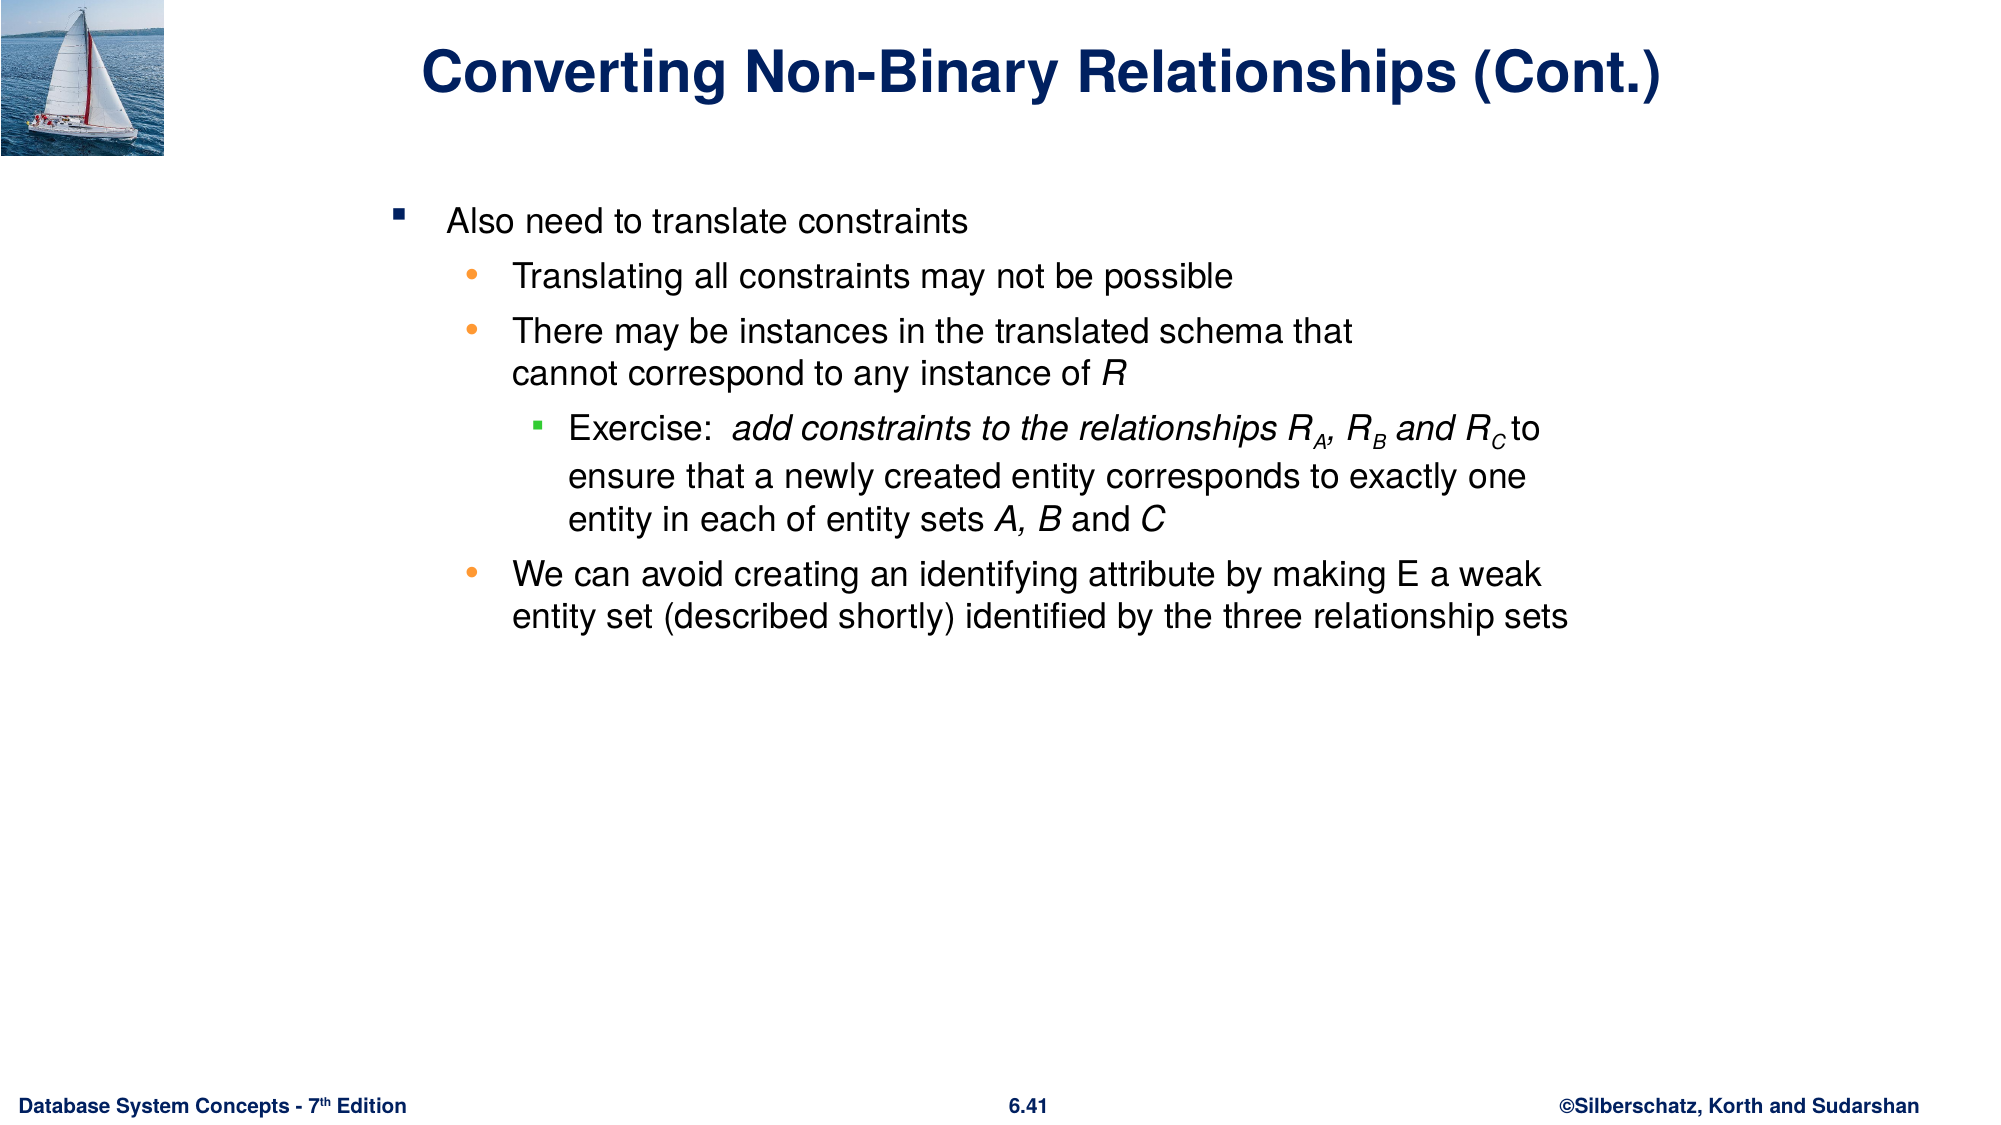

Converting Non-Binary Relationships (Cont.)
Also need to translate constraints
Translating all constraints may not be possible
There may be instances in the translated schema that
cannot correspond to any instance of R
Exercise:  add constraints to the relationships RA, RB and RC to ensure that a newly created entity corresponds to exactly one entity in each of entity sets A, B and C
We can avoid creating an identifying attribute by making E a weak entity set (described shortly) identified by the three relationship sets